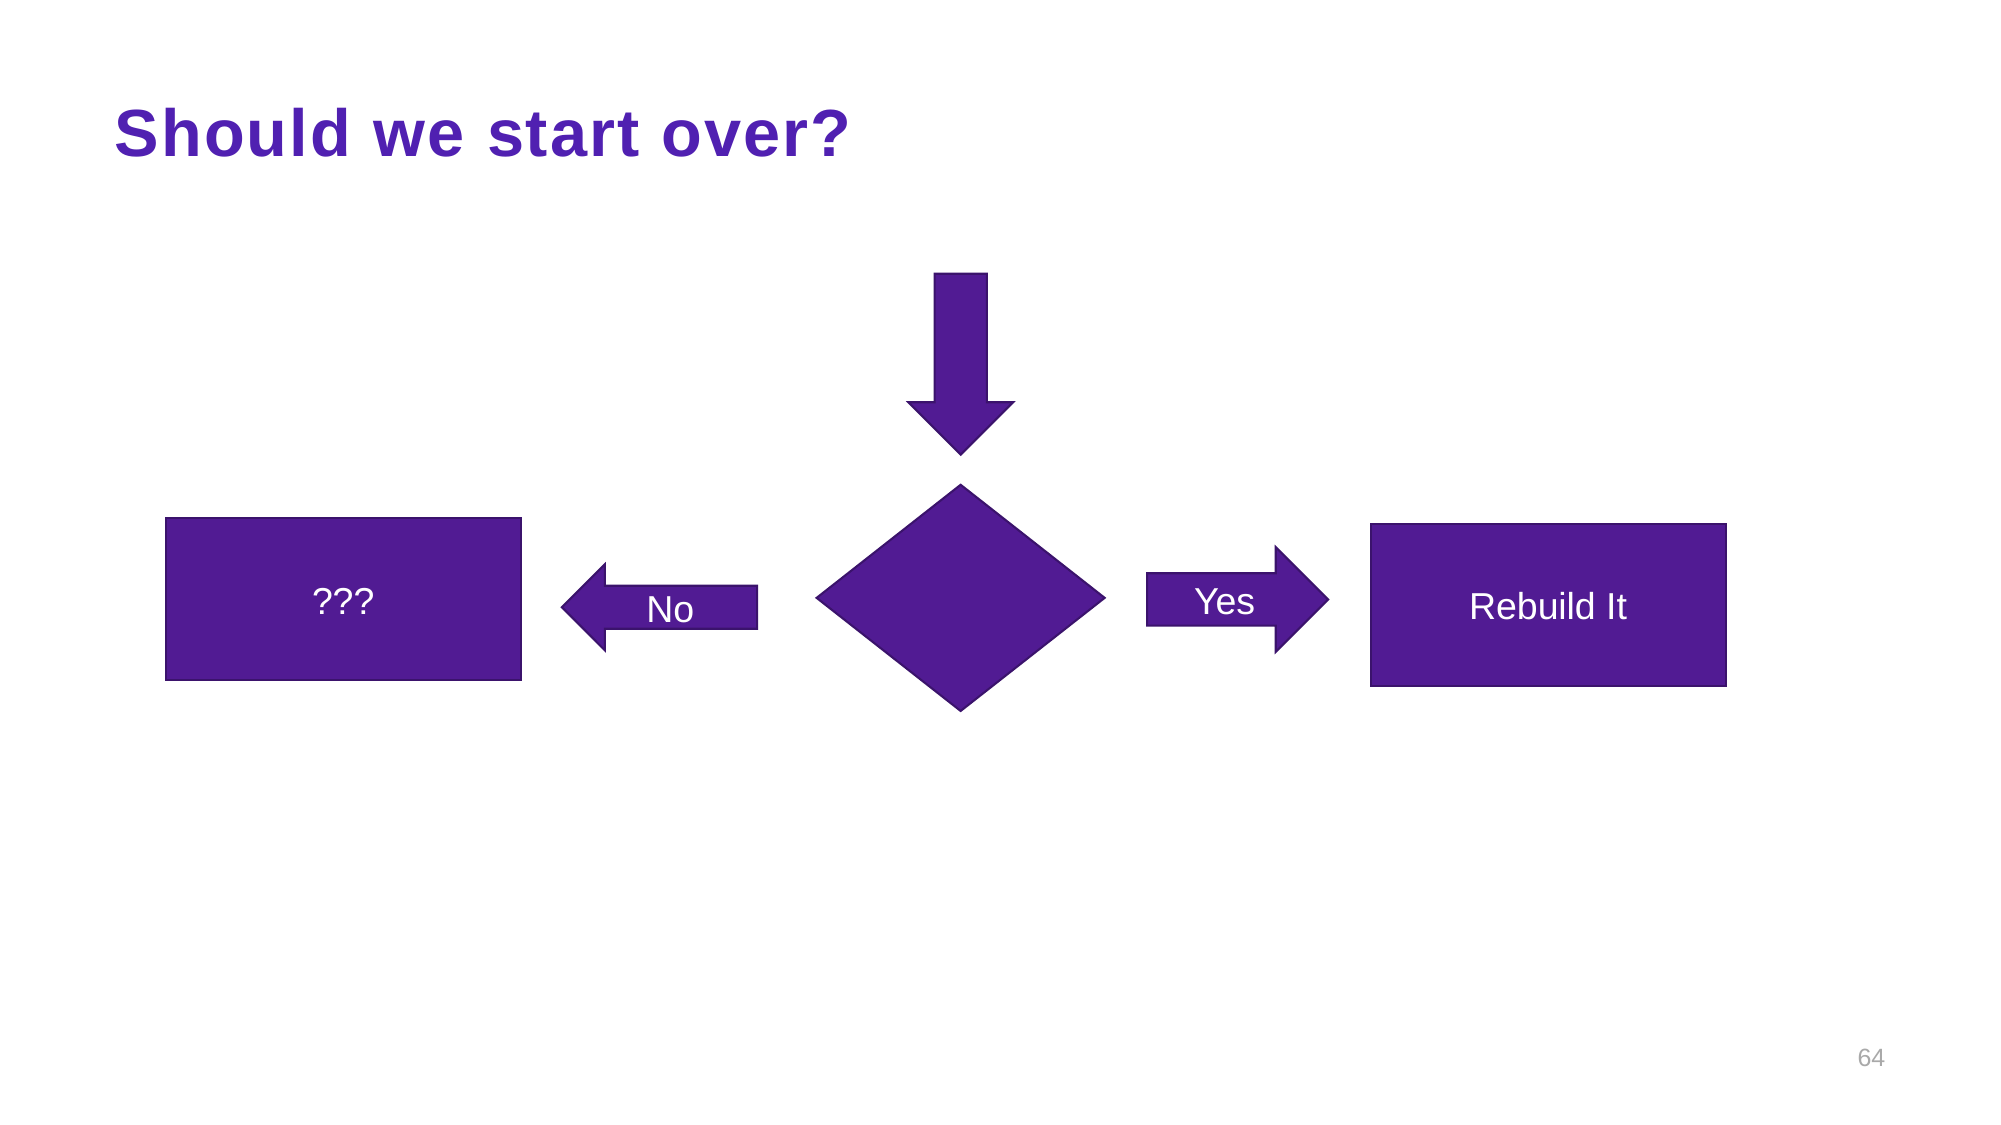

# Should we start over?

???
Rebuild It
Yes
No
64